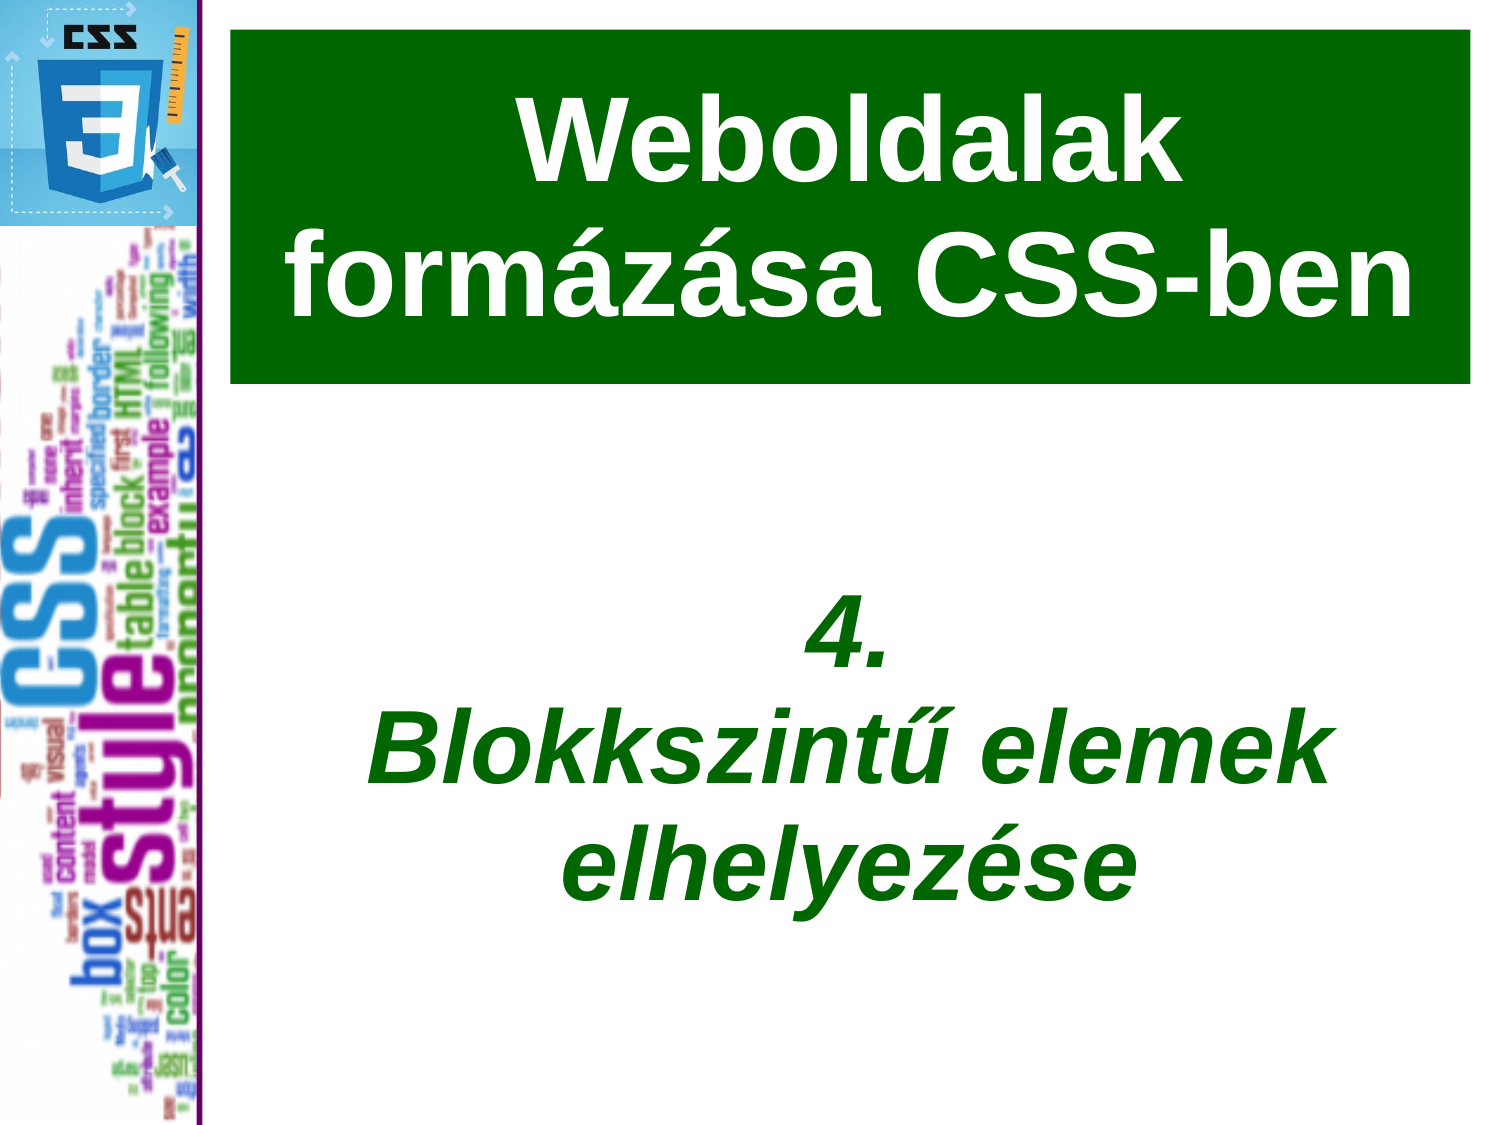

# Weboldalak formázása CSS-ben
4.
Blokkszintű elemek elhelyezése